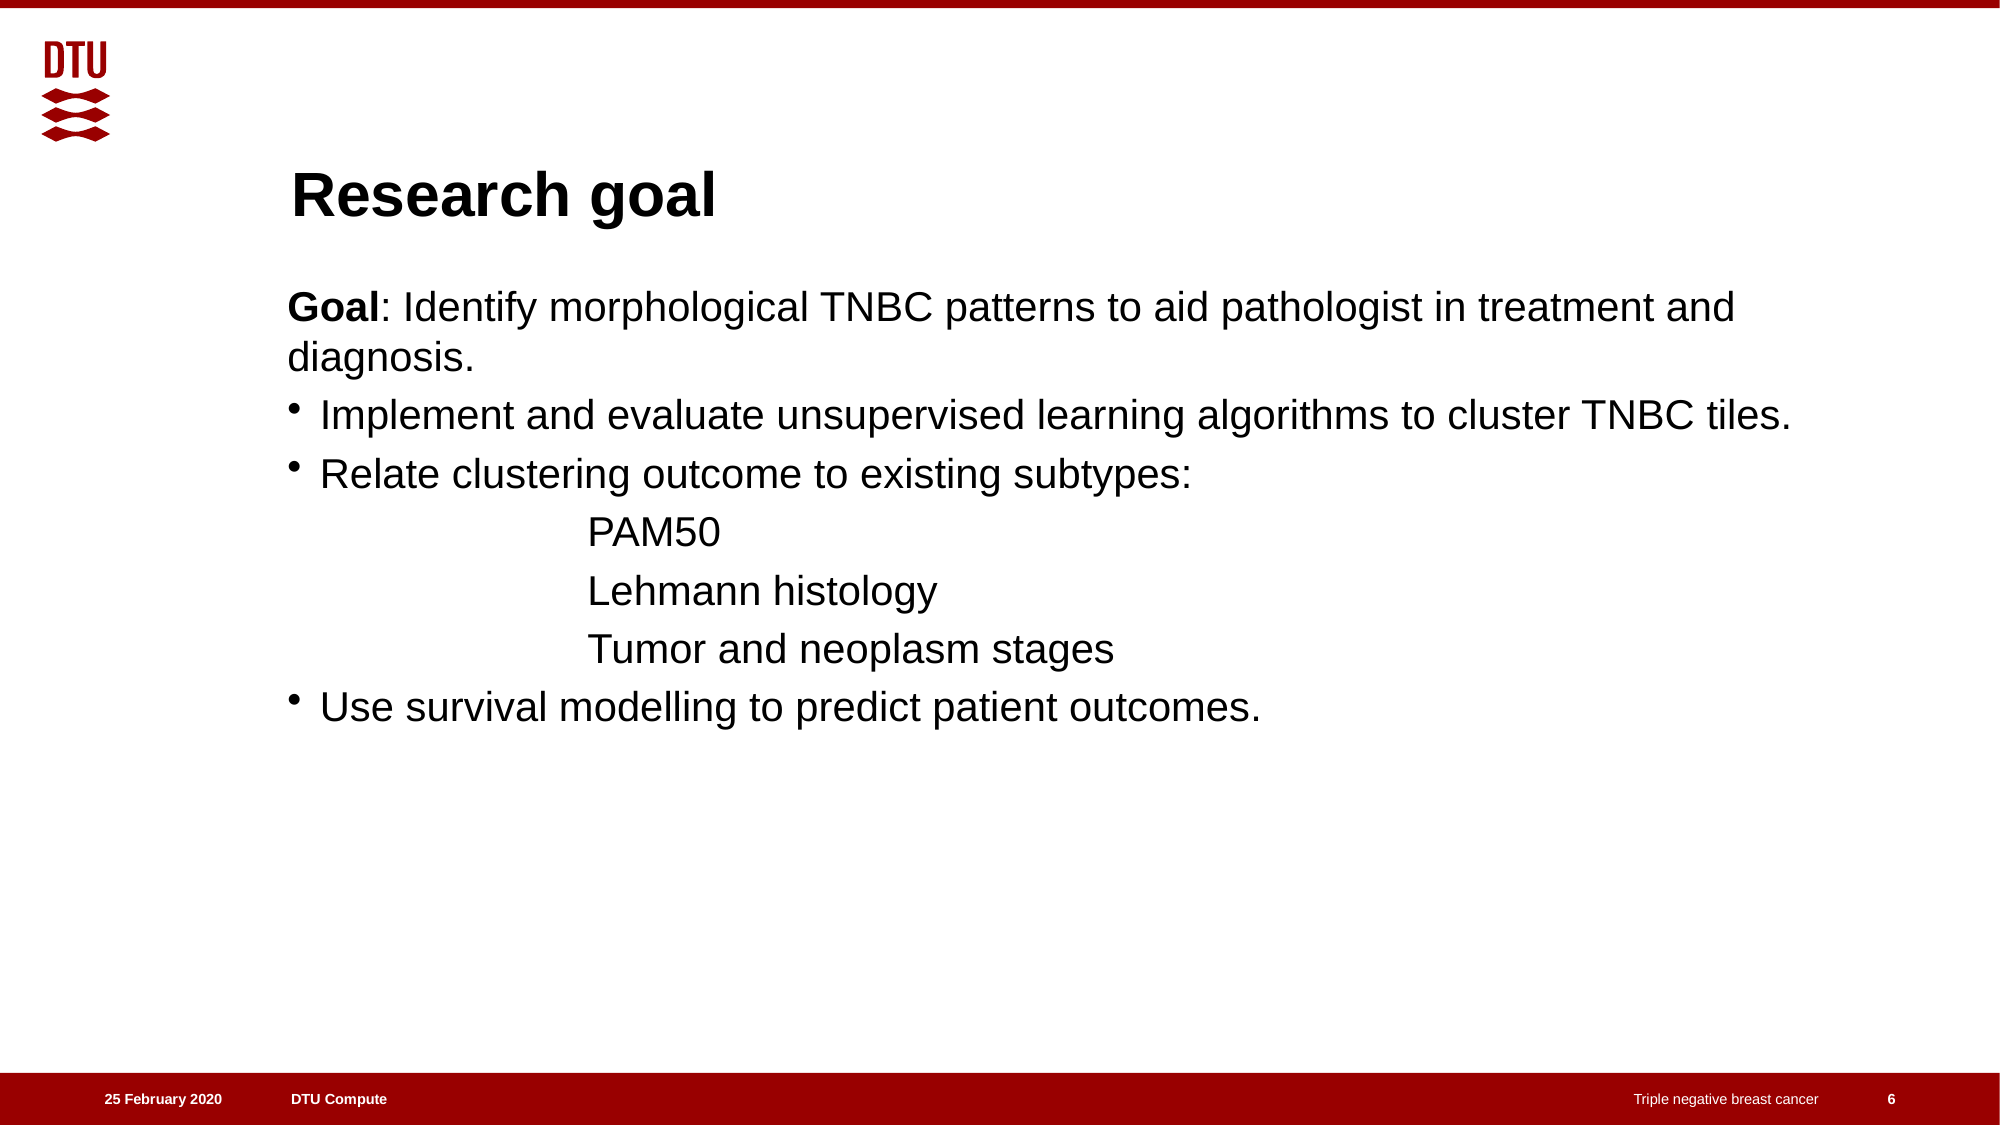

# Research goal
Goal: Identify morphological TNBC patterns to aid pathologist in treatment and diagnosis.
Implement and evaluate unsupervised learning algorithms to cluster TNBC tiles.
Relate clustering outcome to existing subtypes:
		PAM50
		Lehmann histology
		Tumor and neoplasm stages
Use survival modelling to predict patient outcomes.

6